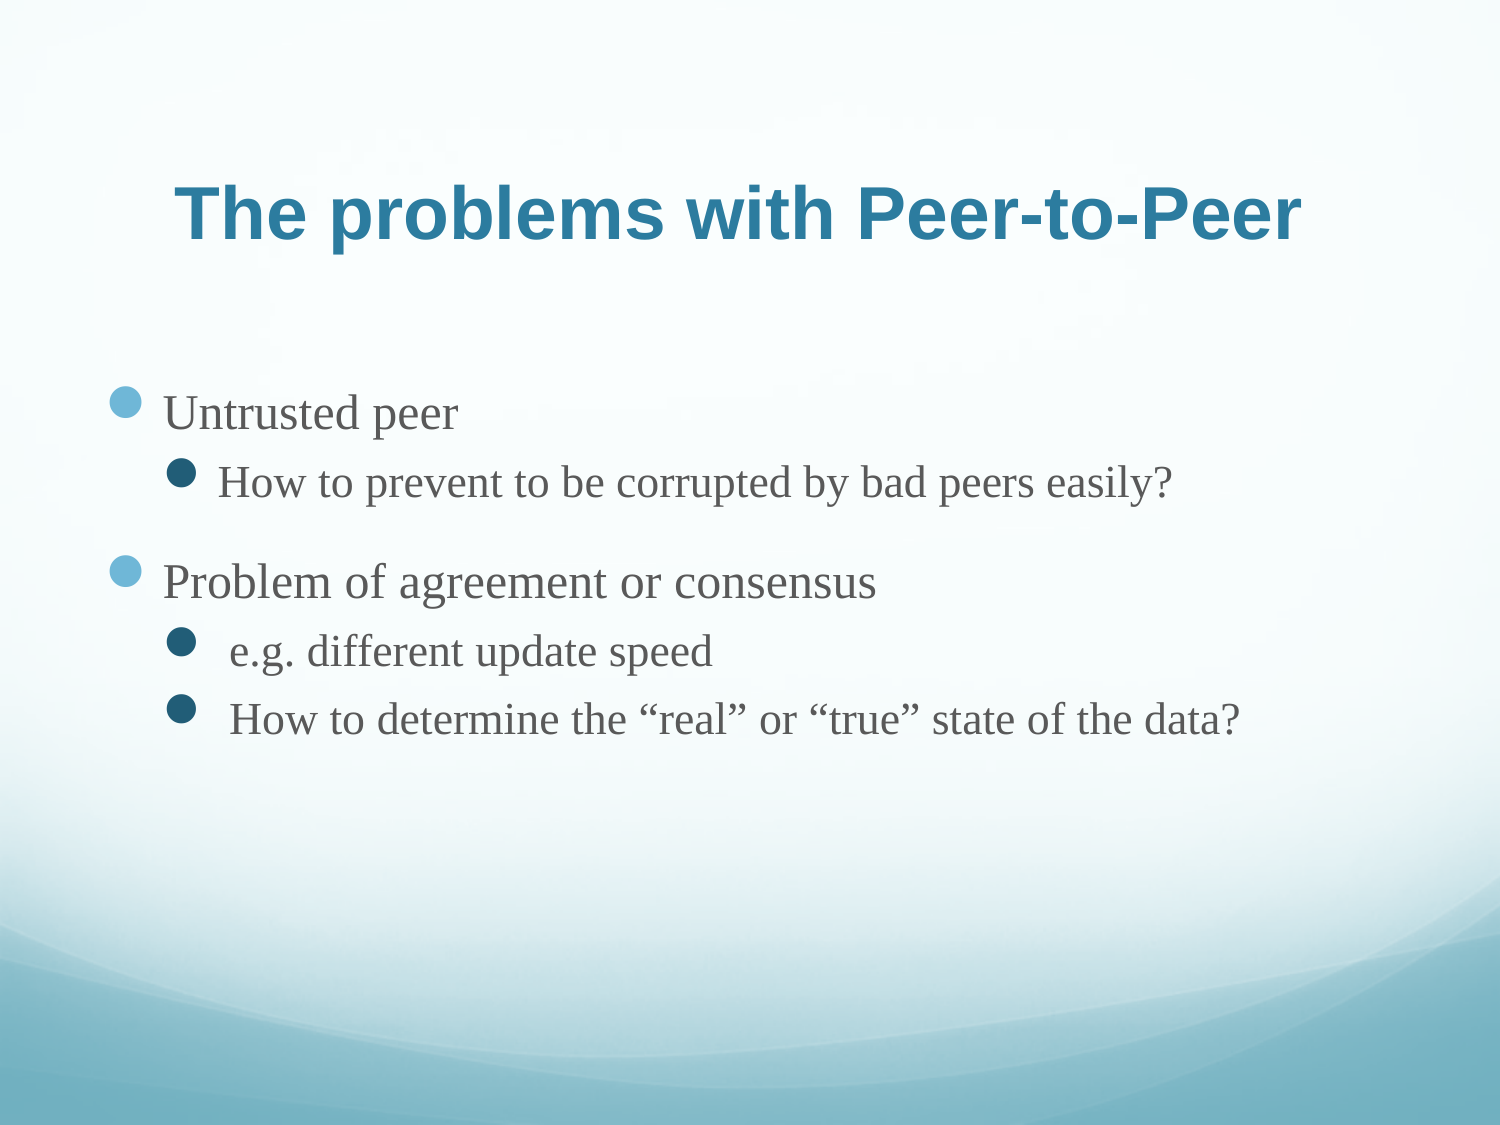

# The problems with Peer-to-Peer
Untrusted peer
How to prevent to be corrupted by bad peers easily?
Problem of agreement or consensus
 e.g. different update speed
 How to determine the “real” or “true” state of the data?